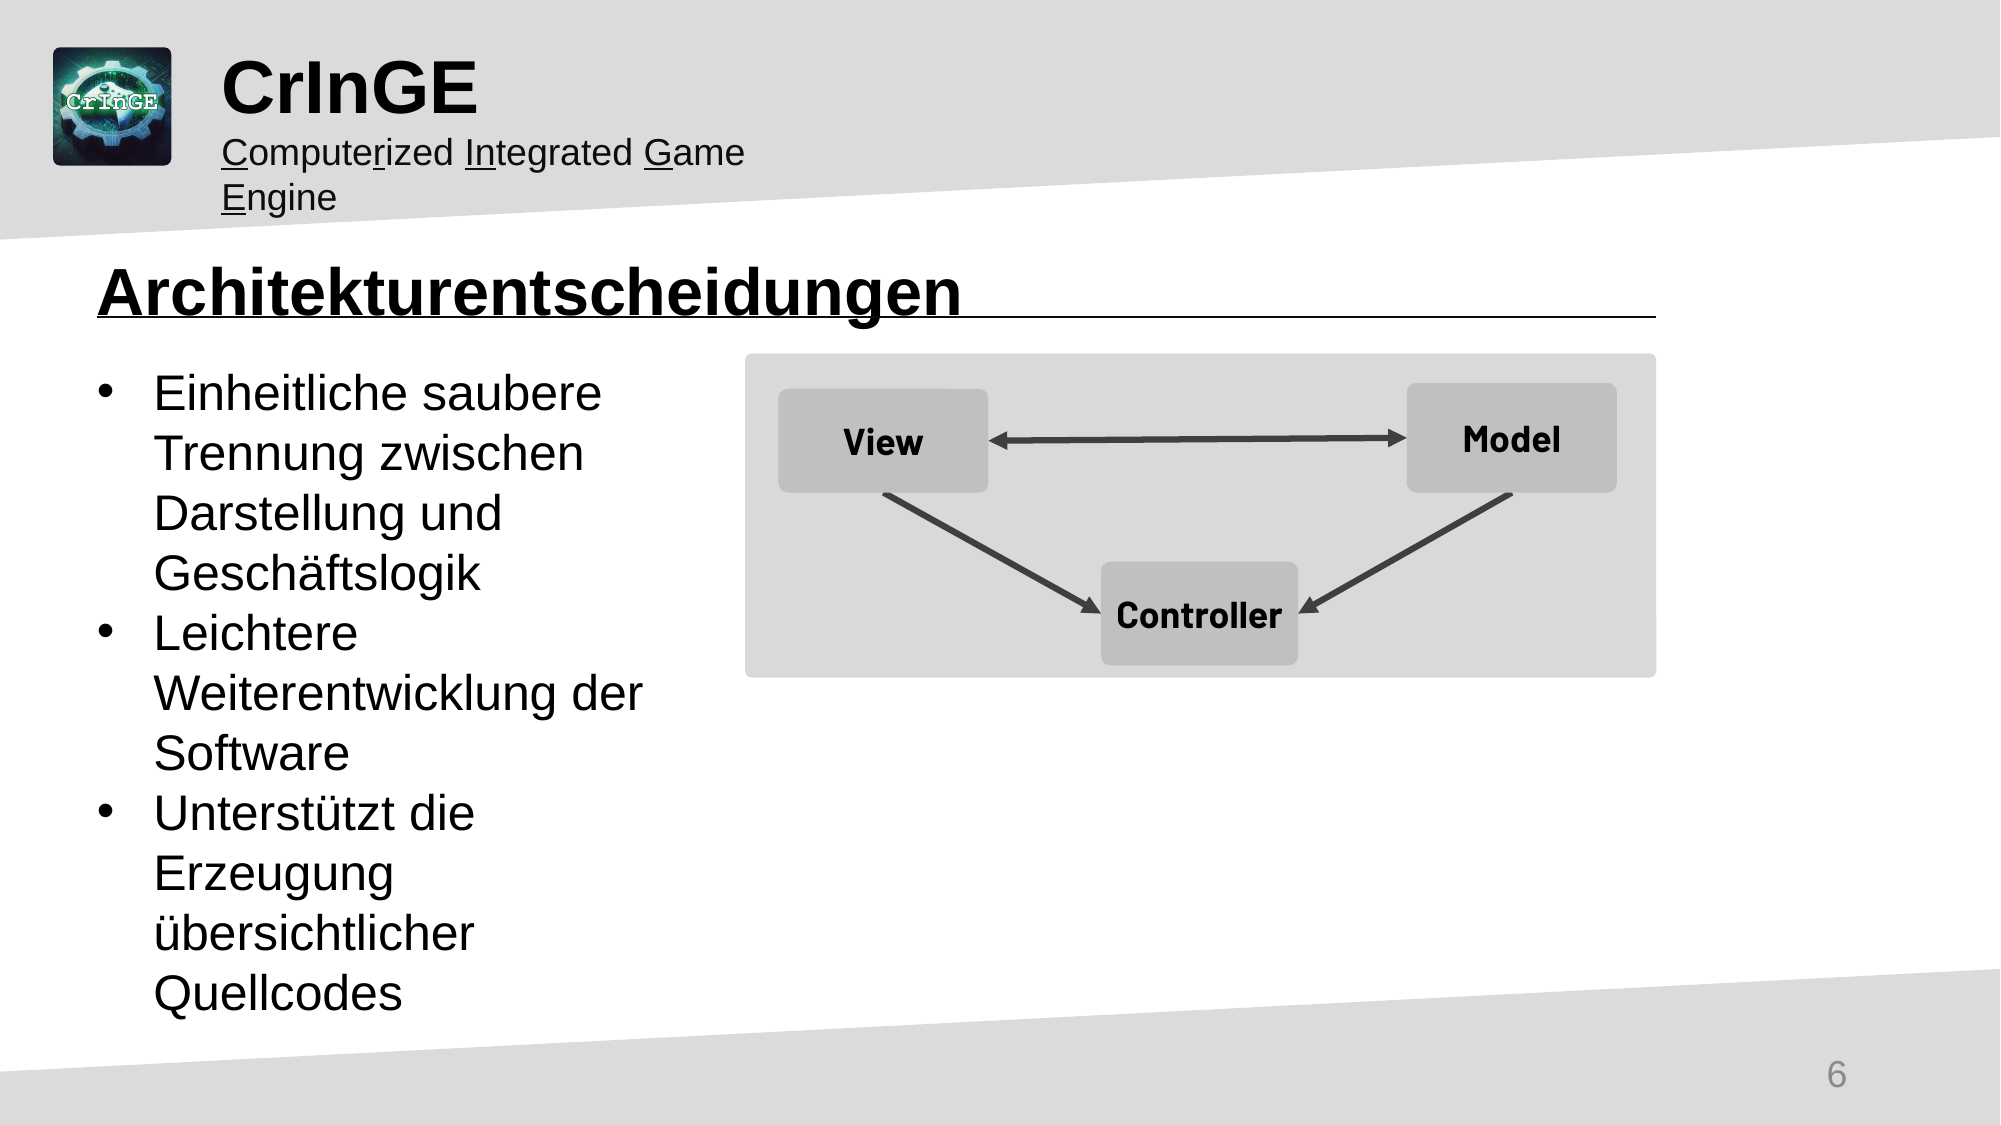

CrInGE
Computerized Integrated Game Engine

Architekturentscheidungen
Einheitliche saubere Trennung zwischen Darstellung und Geschäftslogik
Leichtere Weiterentwicklung der Software
Unterstützt die Erzeugung übersichtlicher Quellcodes

Model
View
Controller

6